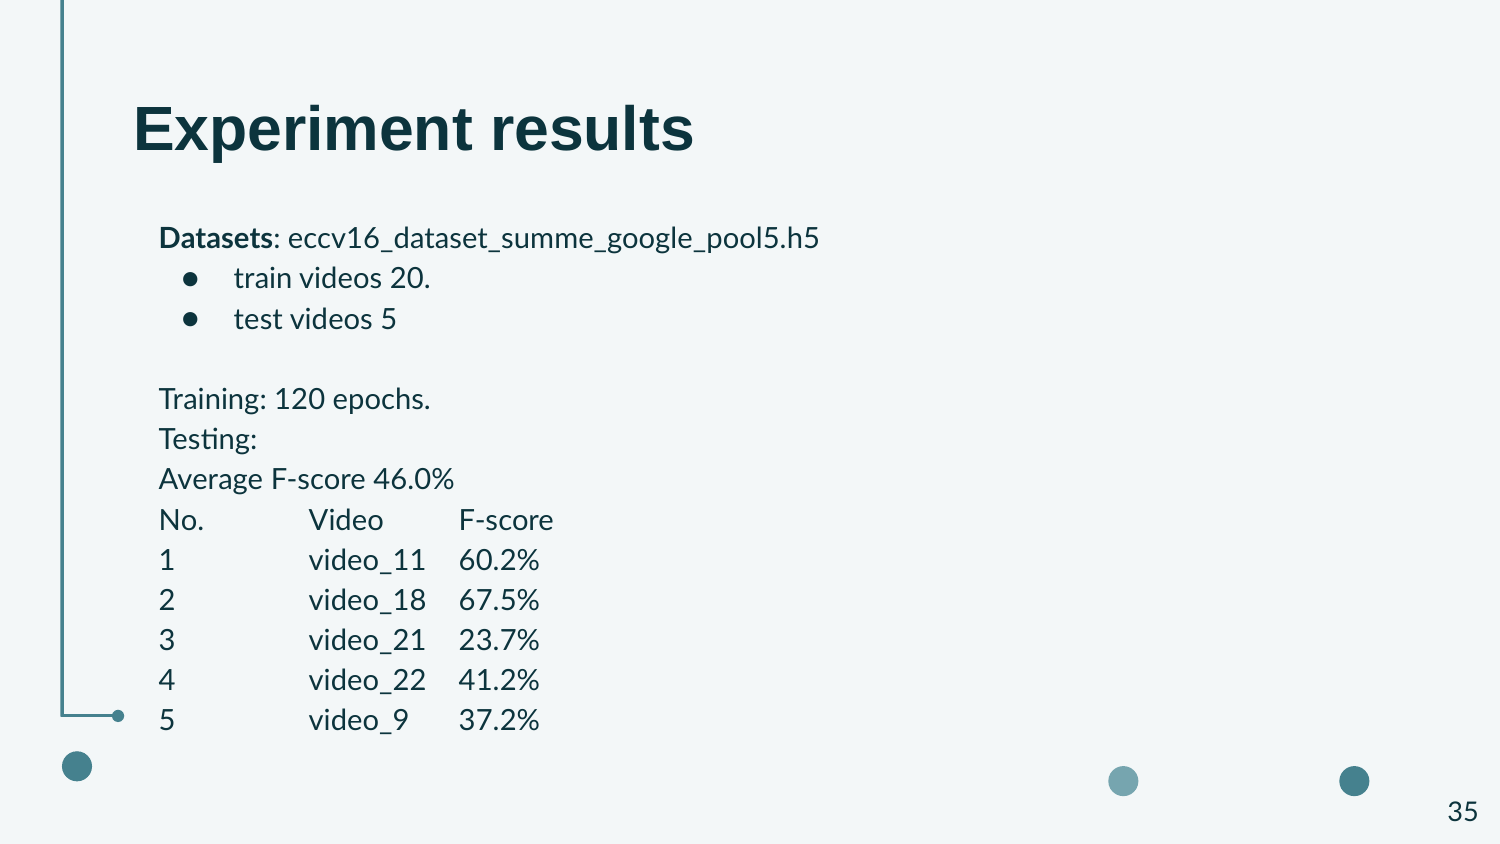

# Experiment results
Datasets: eccv16_dataset_summe_google_pool5.h5
train videos 20.
test videos 5

Training: 120 epochs.
Testing:
Average F-score 46.0%
No.  	Video     	F-score
1    	video_11   	60.2%
2    	video_18   	67.5%
3    	video_21  	23.7%
4    	video_22   	41.2%
5    	video_9    	37.2%
35